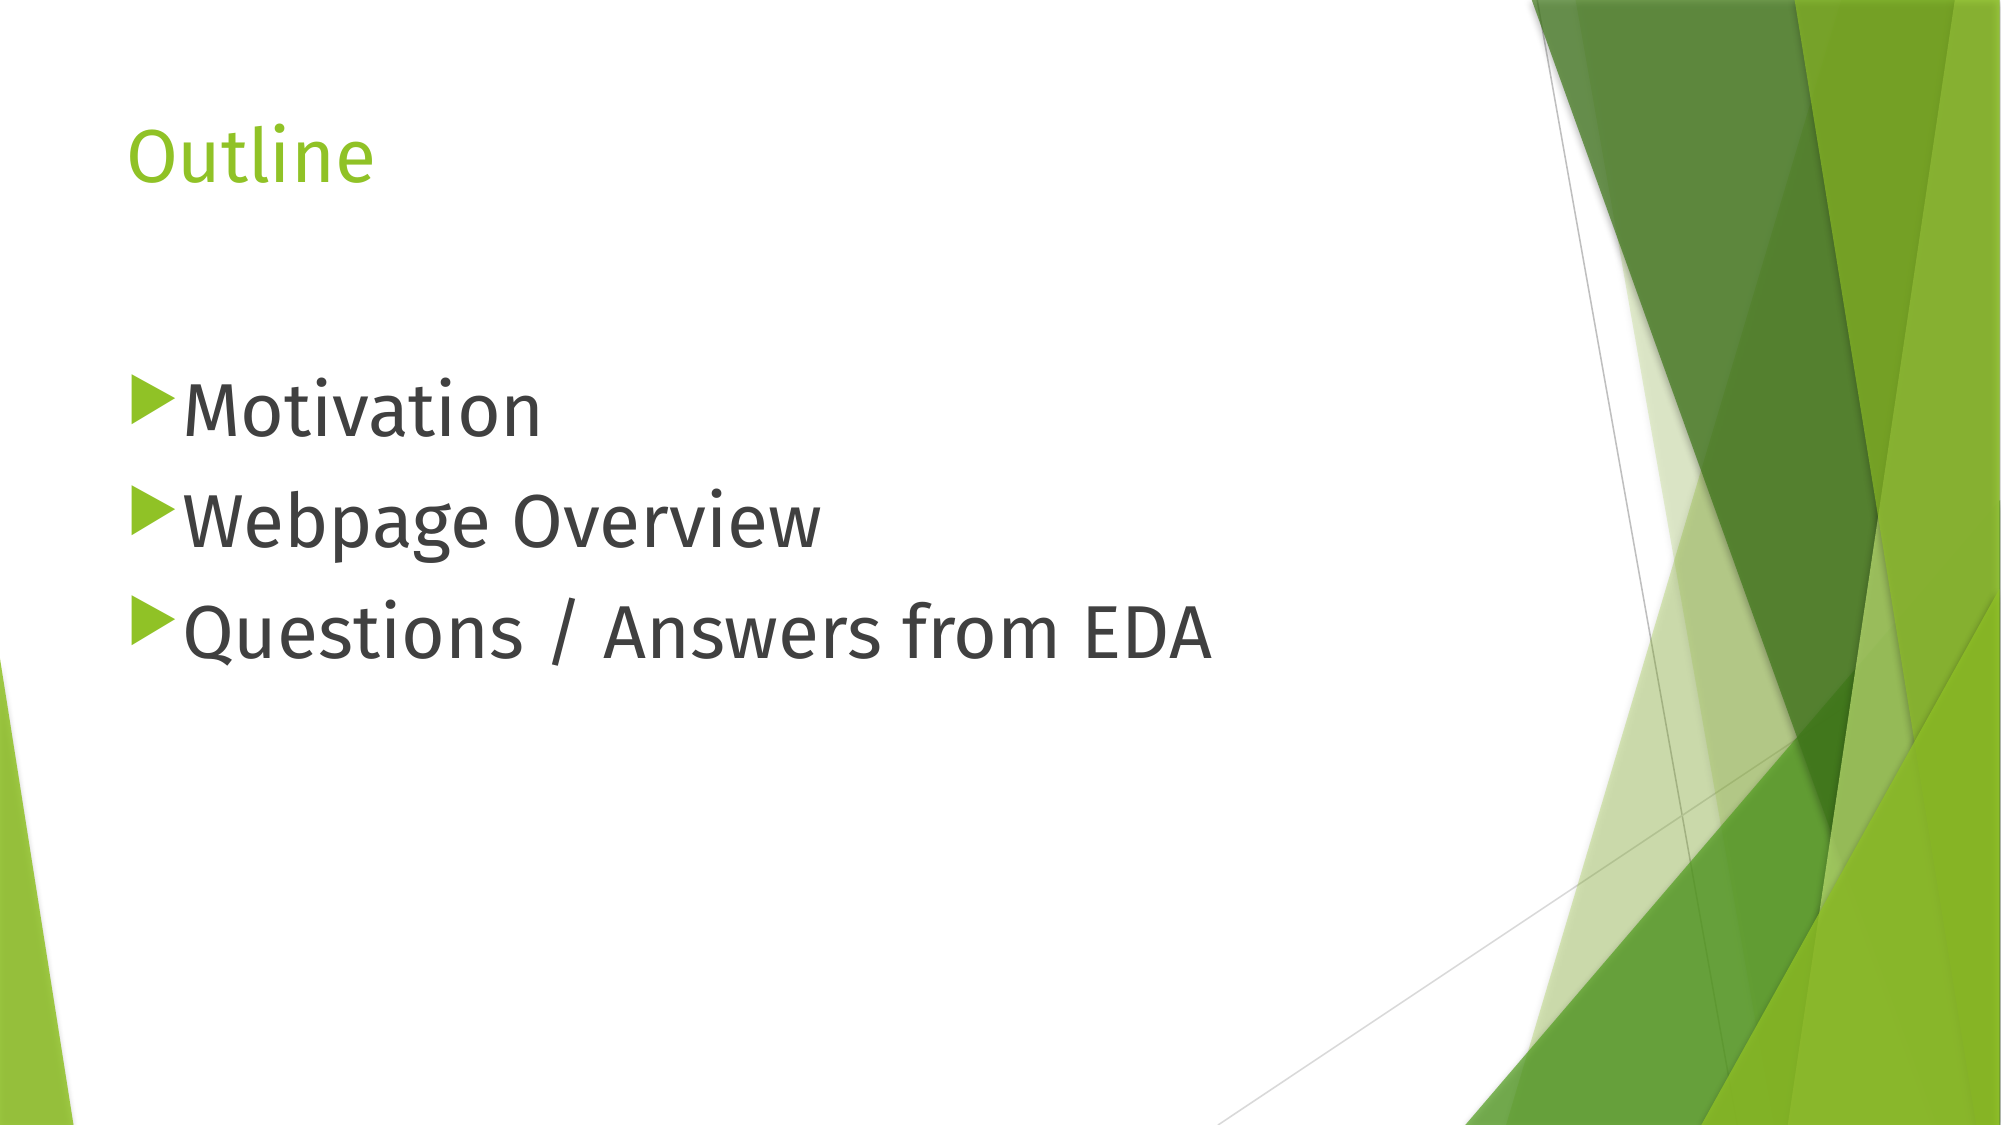

# Outline
Motivation
Webpage Overview
Questions / Answers from EDA